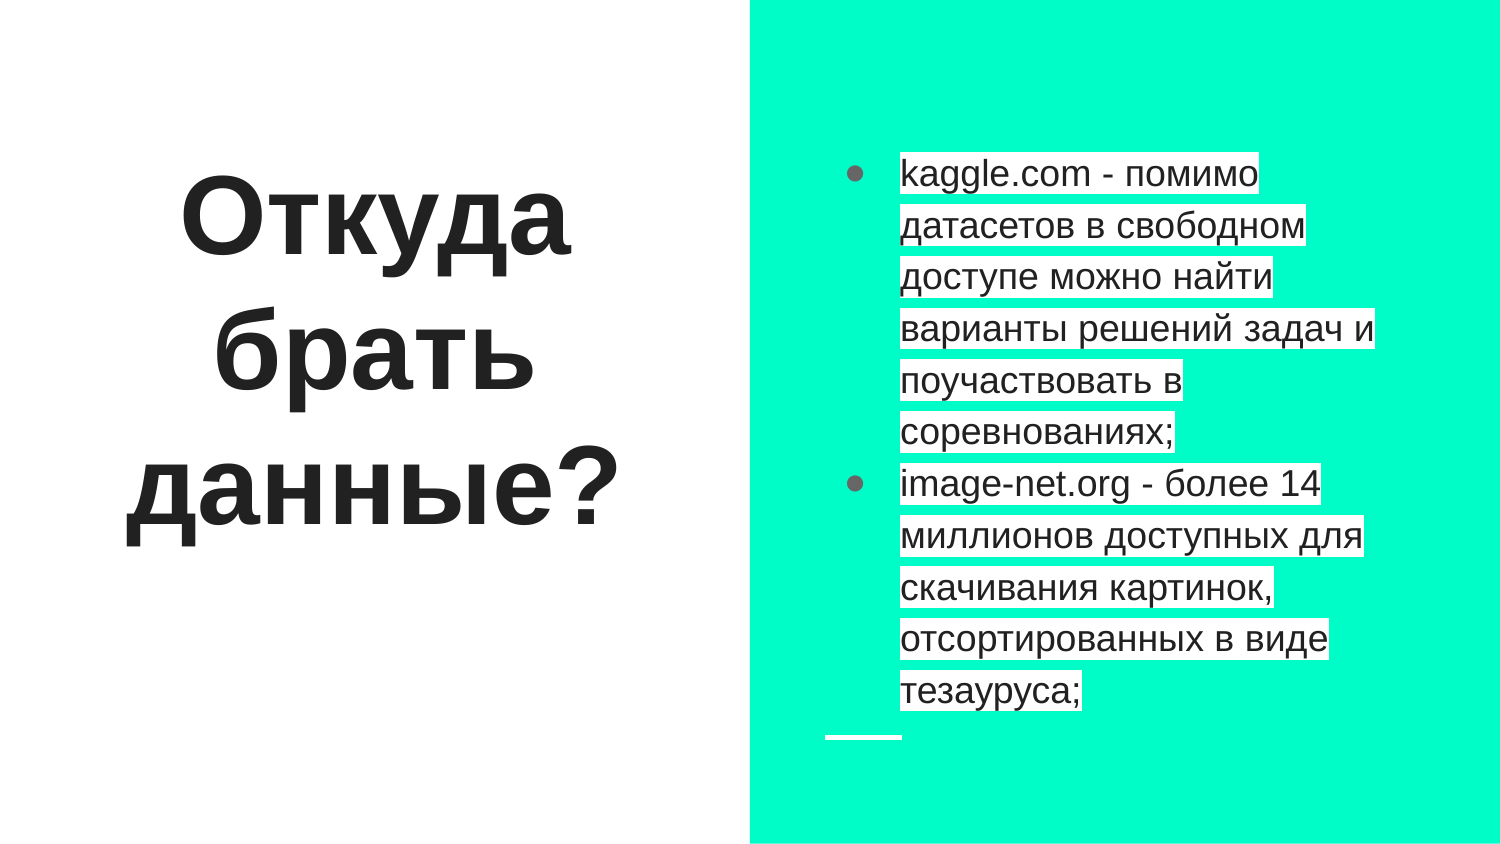

kaggle.com - помимо датасетов в свободном доступе можно найти варианты решений задач и поучаствовать в соревнованиях;
image-net.org - более 14 миллионов доступных для скачивания картинок, отсортированных в виде тезауруса;
# Откуда брать данные?